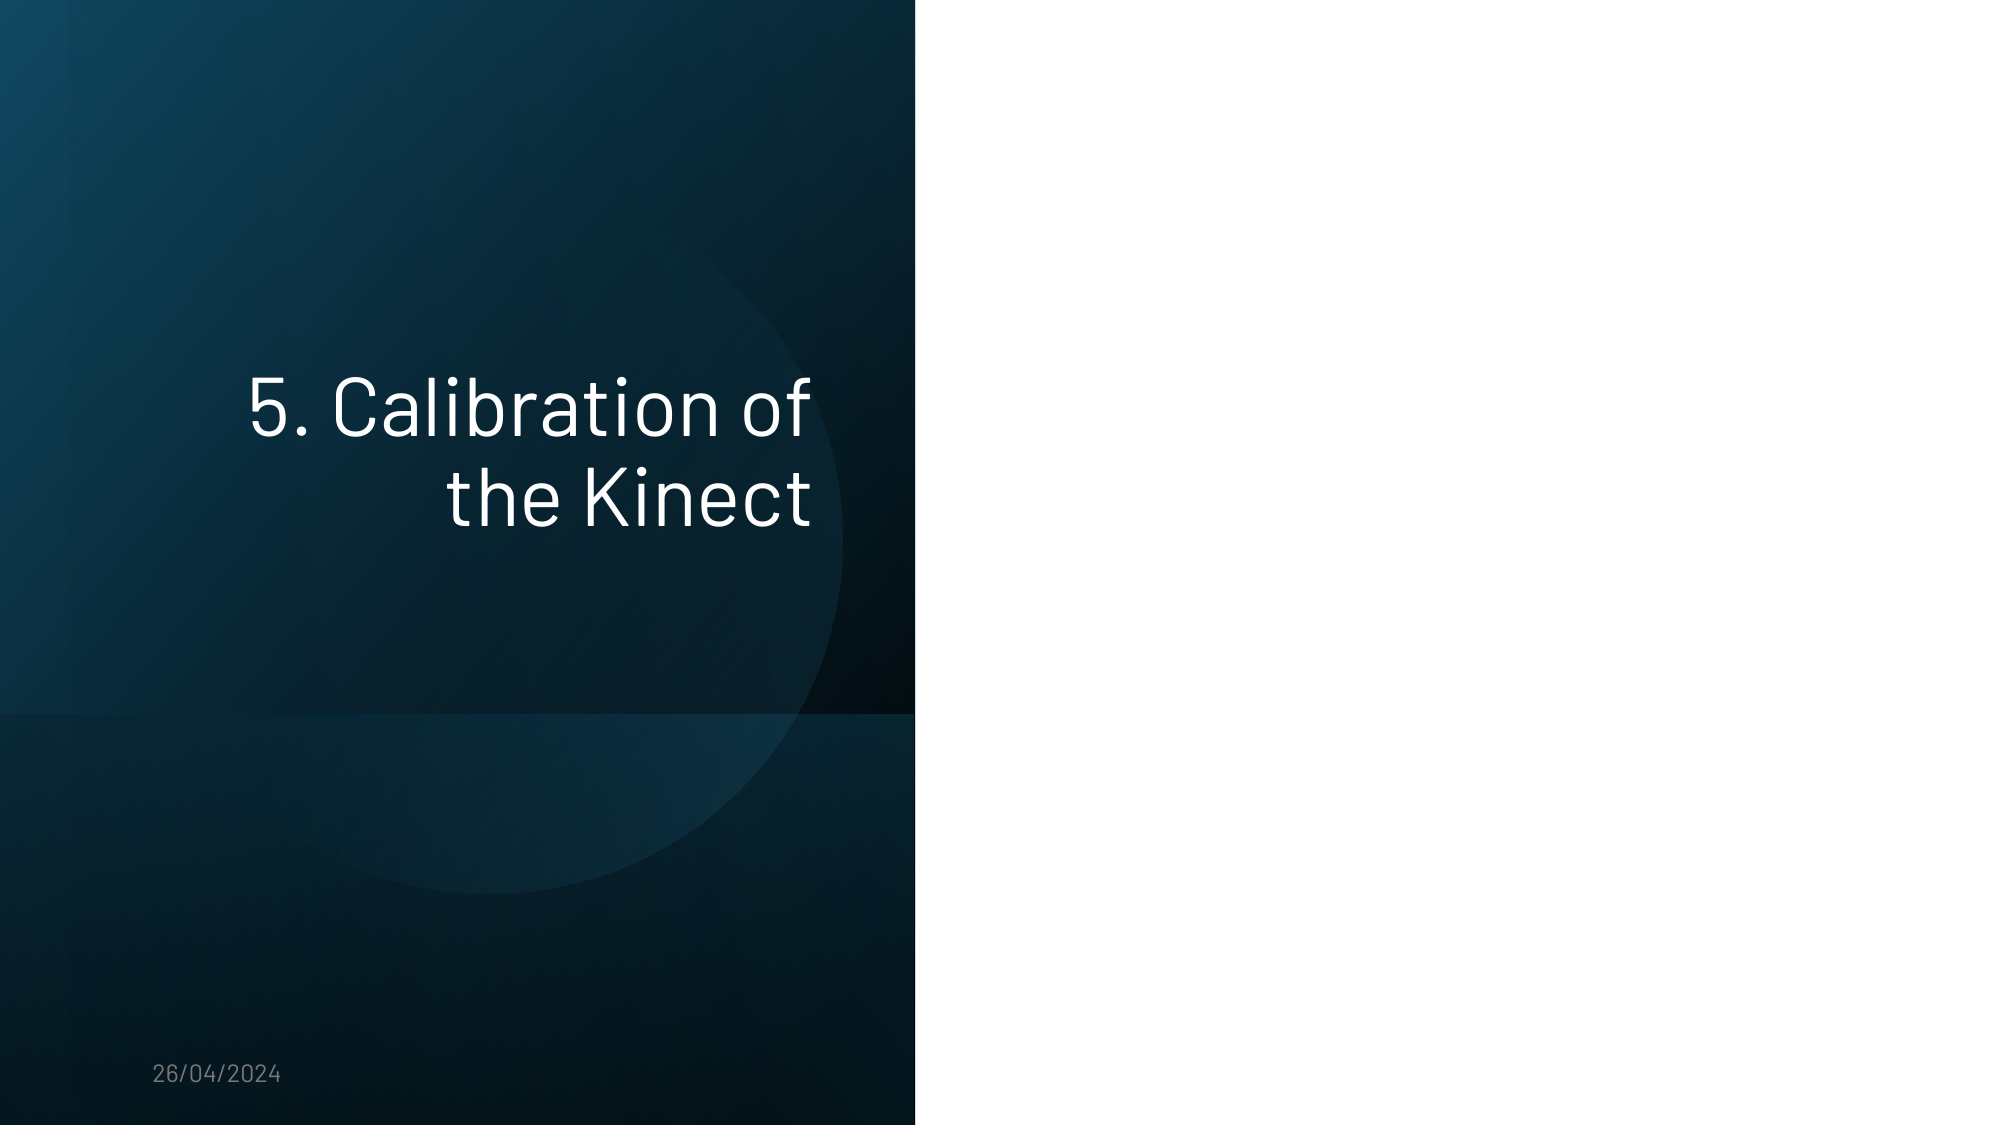

# 5. Calibration of the Kinect

26/04/2024
Development of a Kinect driver under ROS2
7